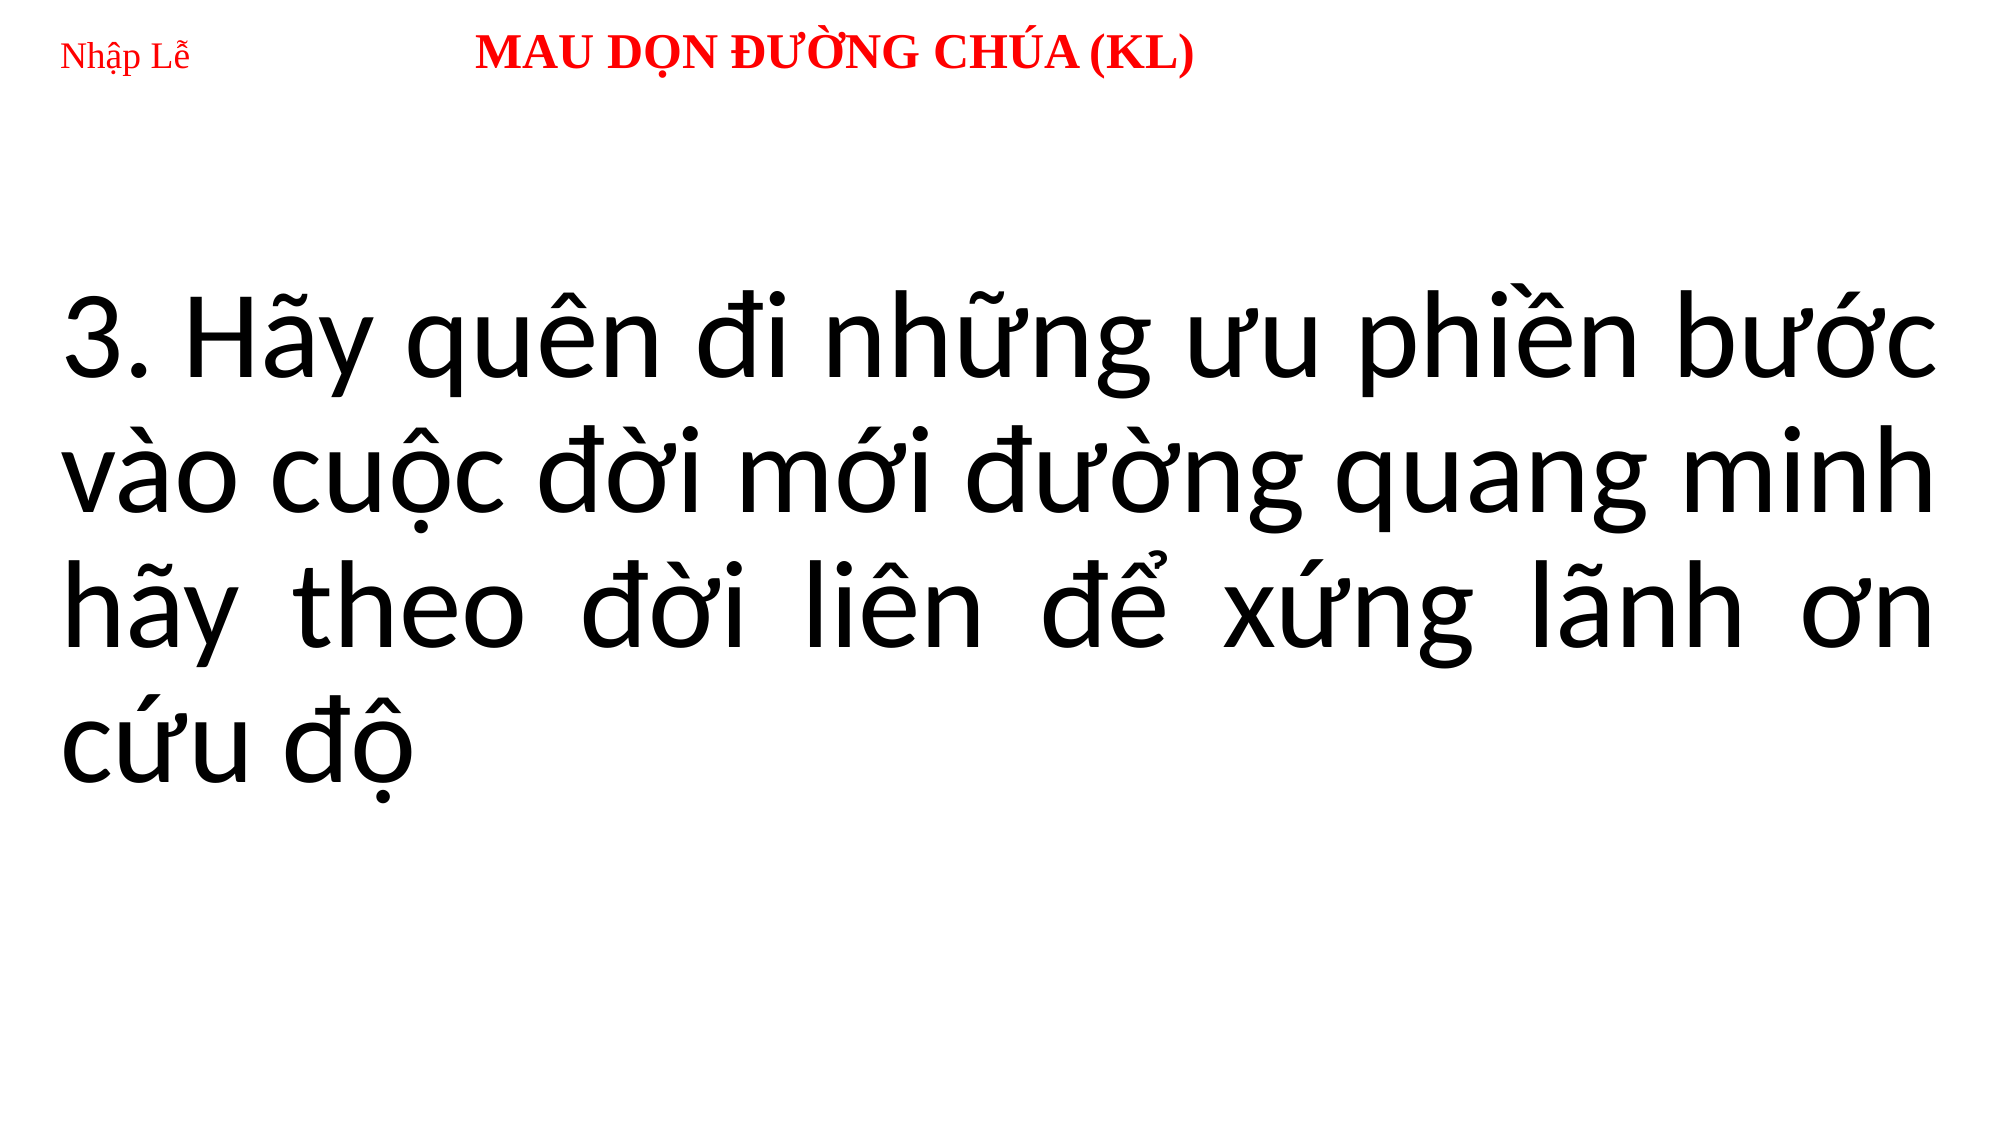

# Nhập Lễ                              MAU DỌN ĐƯỜNG CHÚA (KL)
3. Hãy quên đi những ưu phiền bước vào cuộc đời mới đường quang minh hãy theo đời liên để xứng lãnh ơn cứu độ